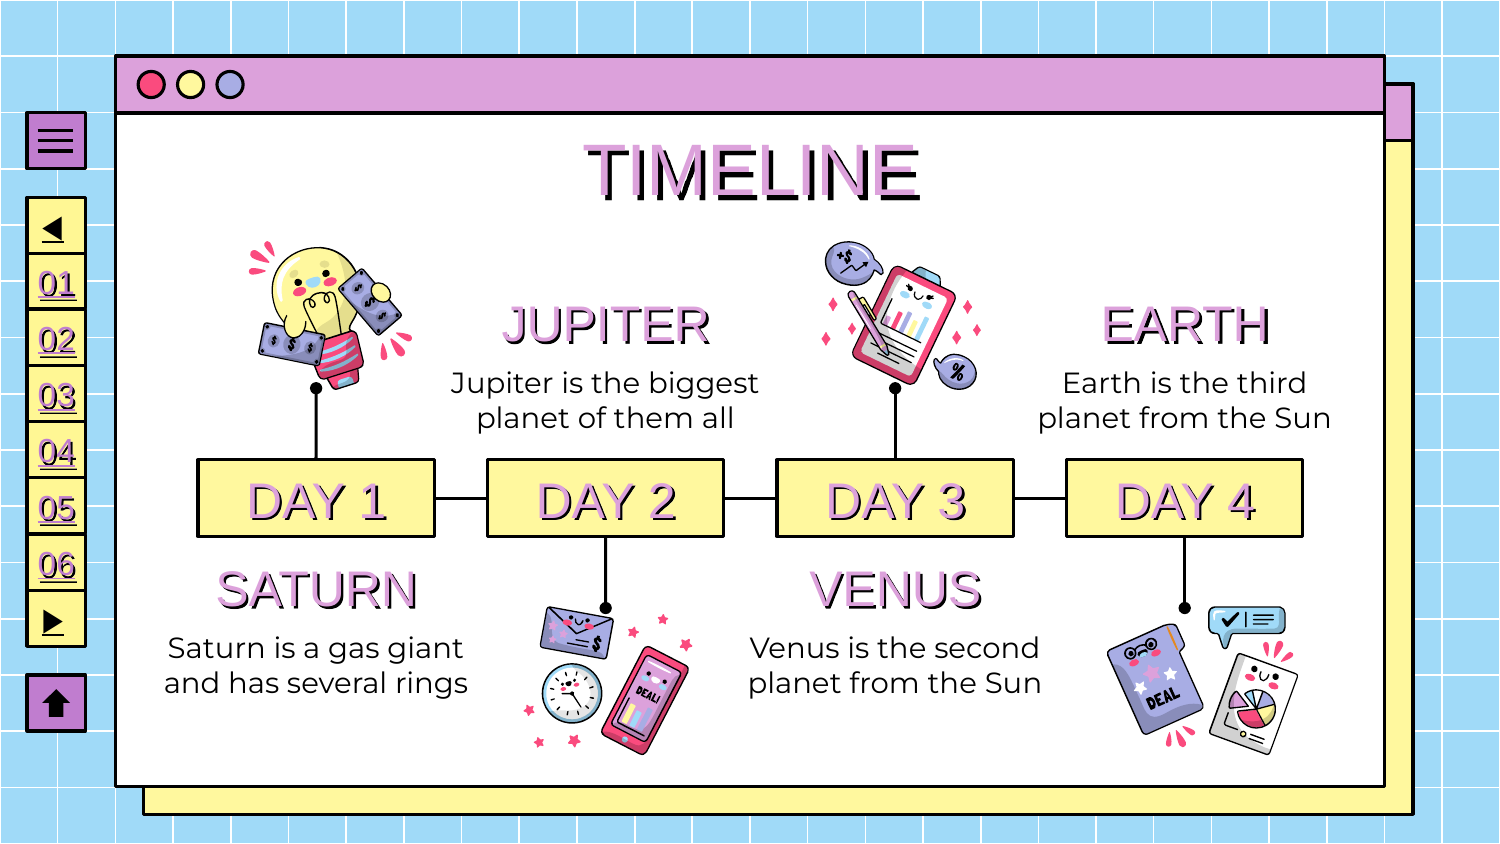

# TIMELINE

◀

01

02

03

04

05

06
▶

JUPITER
EARTH
Jupiter is the biggest planet of them all
Earth is the third planet from the Sun

DAY 1
DAY 2
DAY 3
DAY 4
SATURN
VENUS

Saturn is a gas giant and has several rings
Venus is the second planet from the Sun